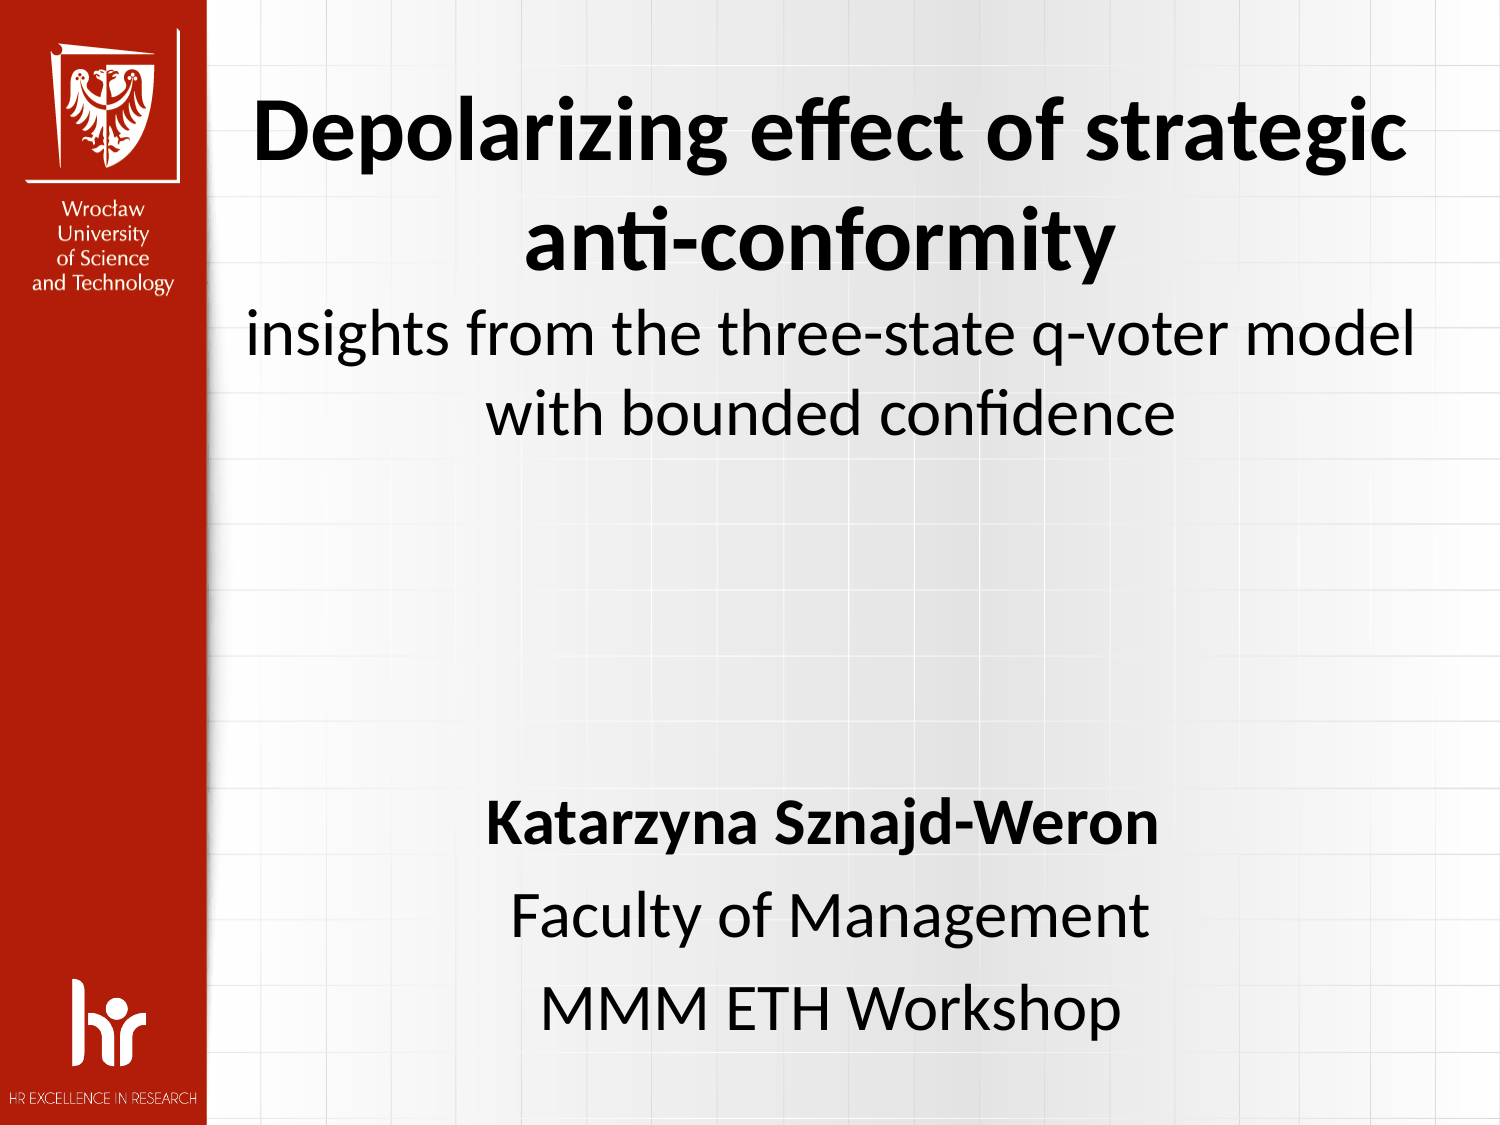

Depolarizing effect of strategic anti-conformity
insights from the three-state q-voter model with bounded confidence

Katarzyna Sznajd-Weron
Faculty of Management
MMM ETH Workshop